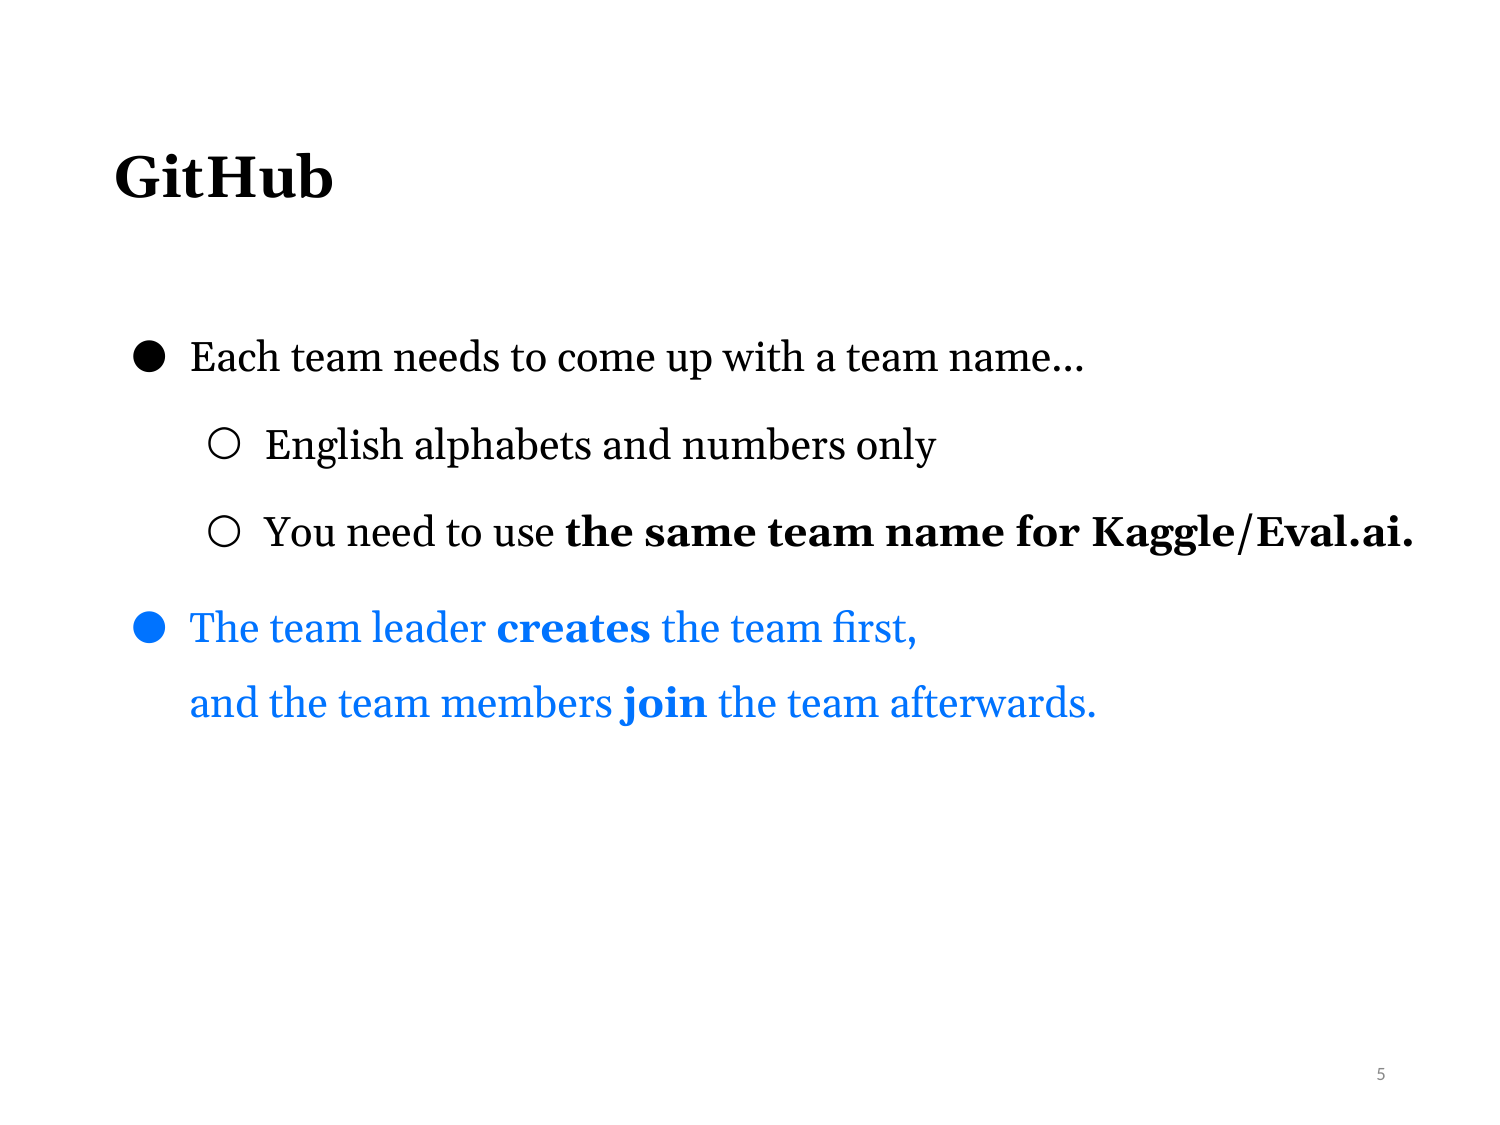

# GitHub
Each team needs to come up with a team name...
English alphabets and numbers only
You need to use the same team name for Kaggle/Eval.ai.
The team leader creates the team first,
and the team members join the team afterwards.
5